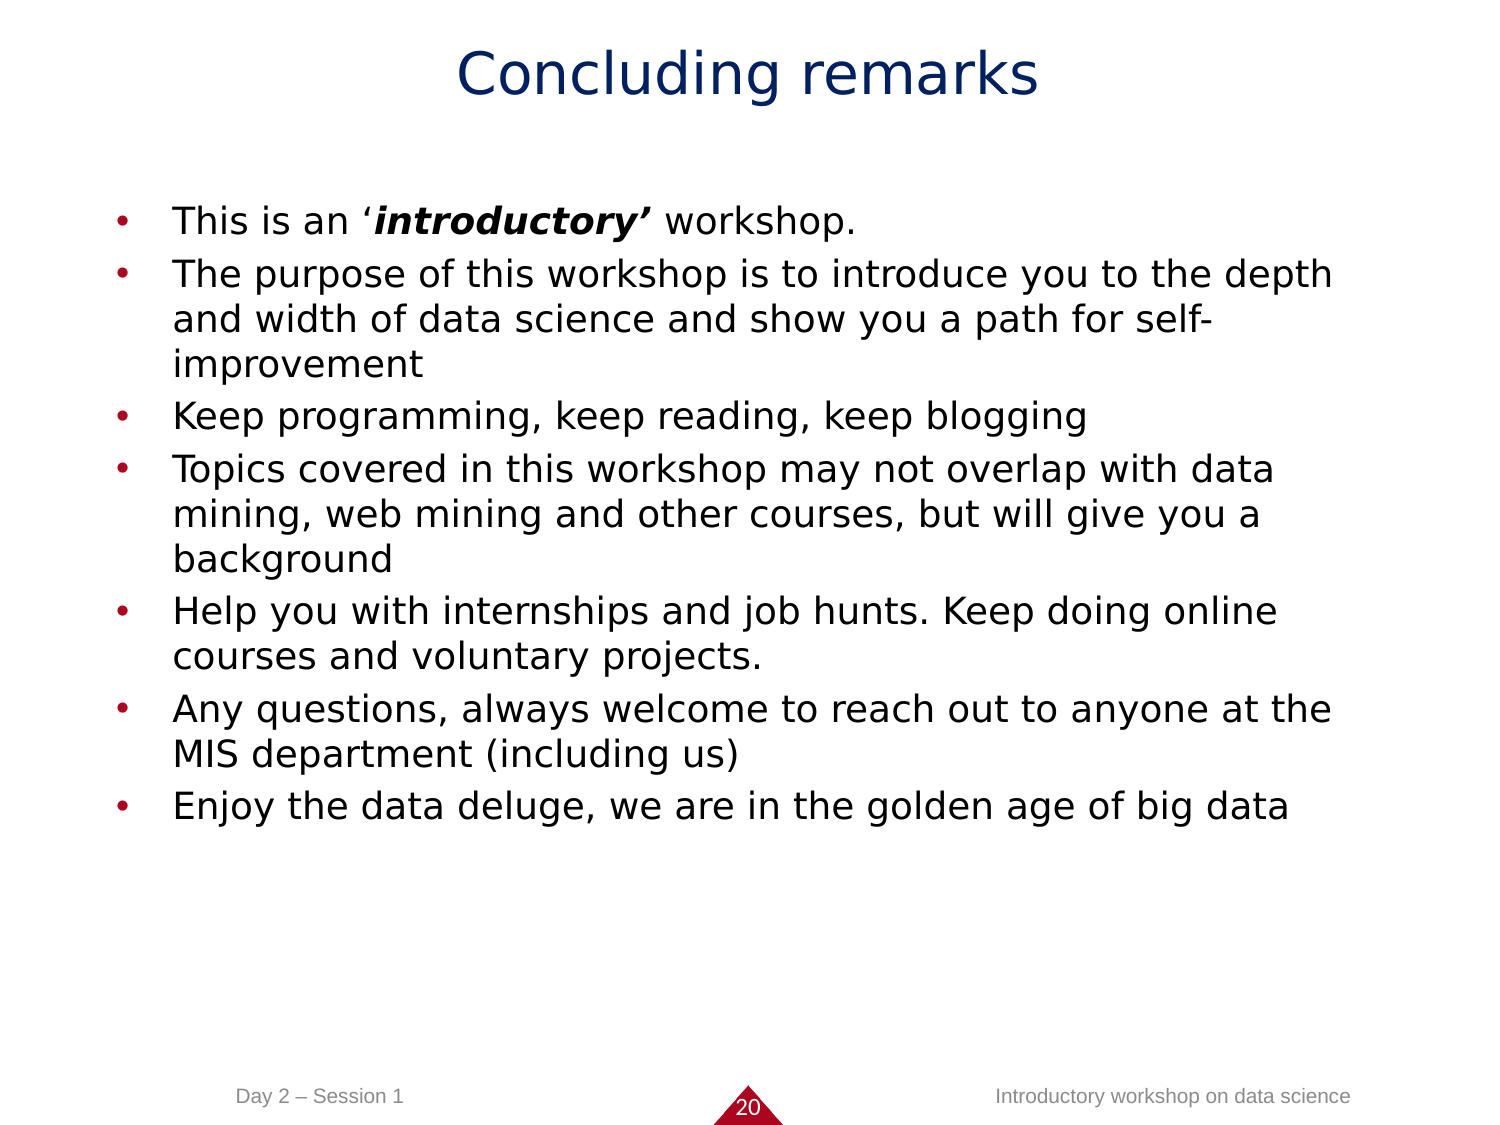

Concluding remarks
This is an ‘introductory’ workshop.
The purpose of this workshop is to introduce you to the depth and width of data science and show you a path for self-improvement
Keep programming, keep reading, keep blogging
Topics covered in this workshop may not overlap with data mining, web mining and other courses, but will give you a background
Help you with internships and job hunts. Keep doing online courses and voluntary projects.
Any questions, always welcome to reach out to anyone at the MIS department (including us)
Enjoy the data deluge, we are in the golden age of big data

20